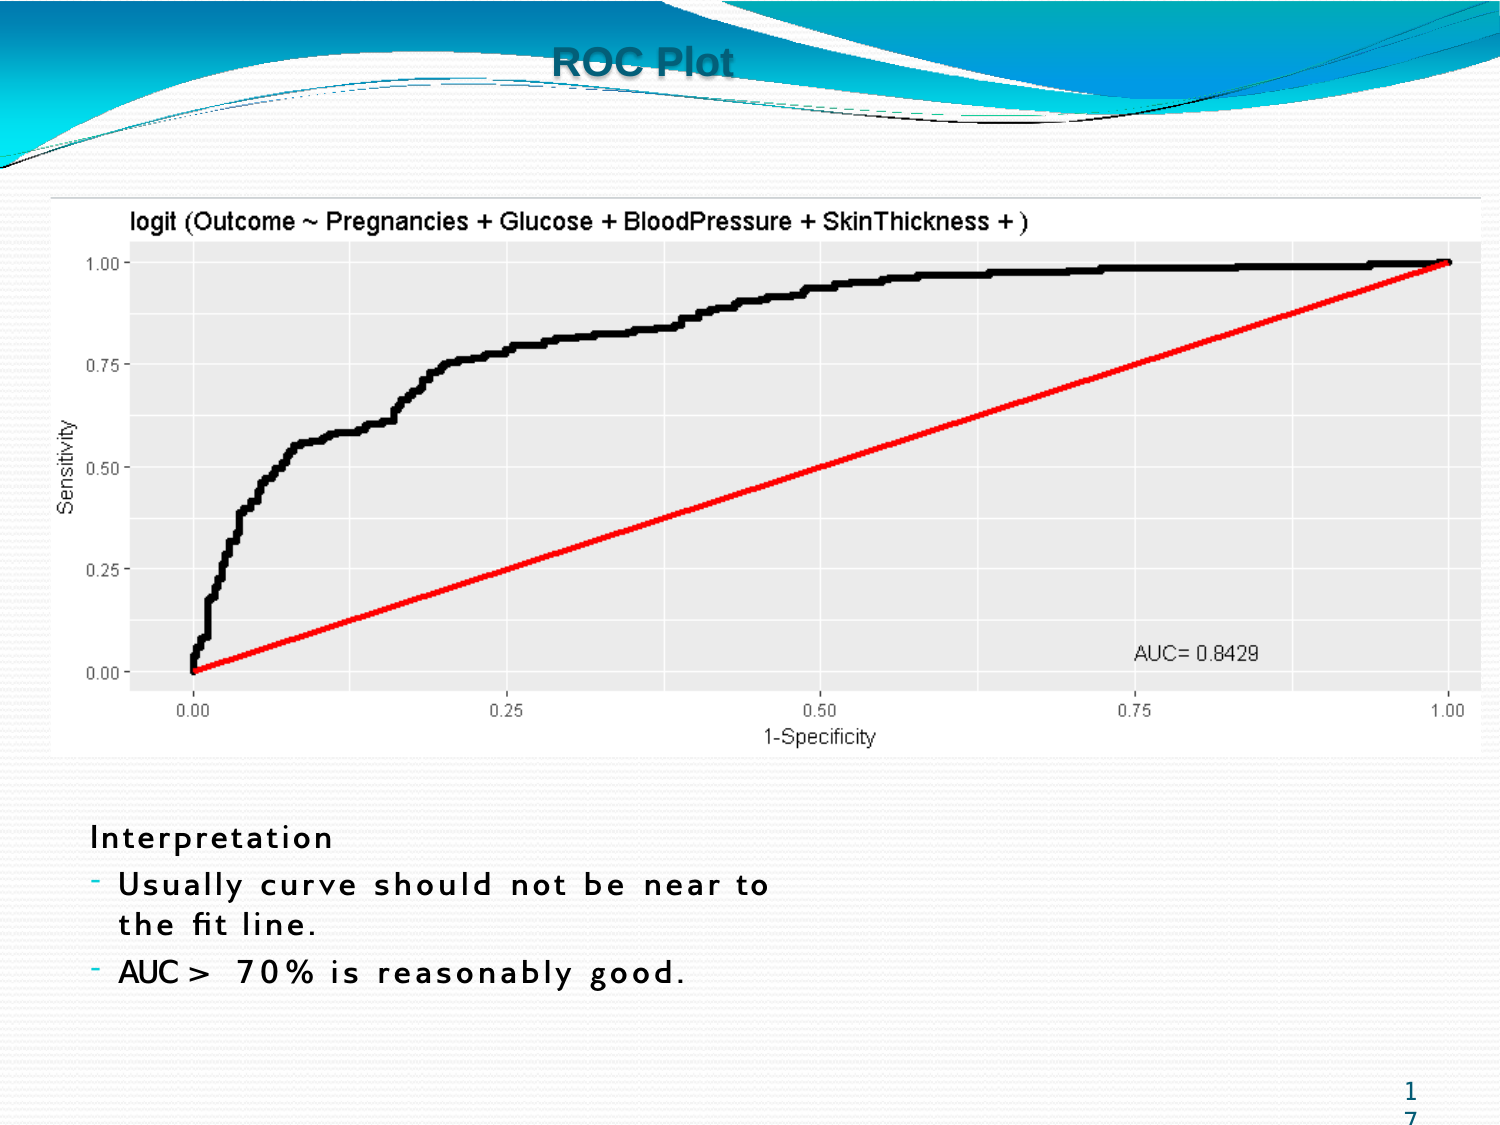

# ROC Plot

Interpretation
Usually curve should not be near to  the fit line.
AUC > 70% is reasonably good.
1
7